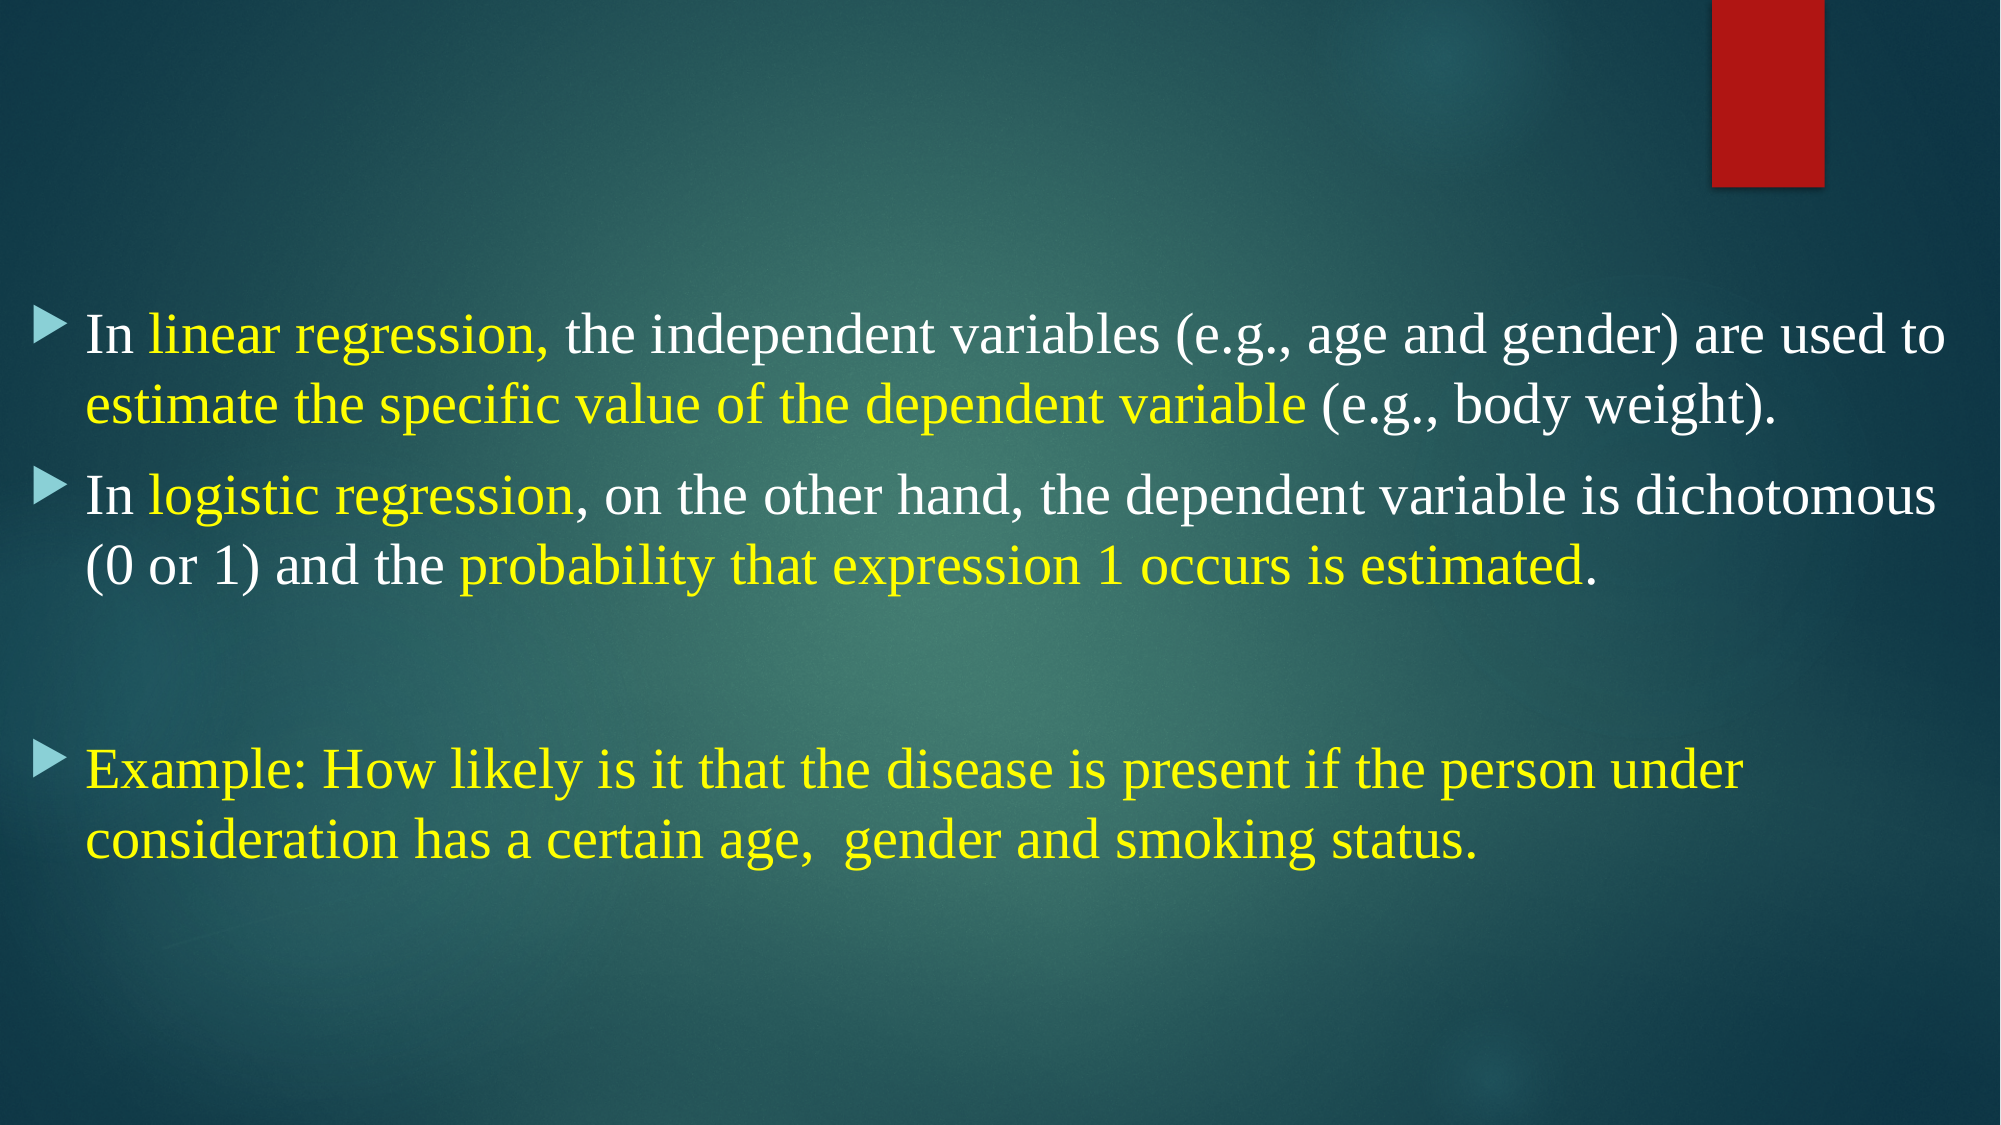

In linear regression, the independent variables (e.g., age and gender) are used to estimate the specific value of the dependent variable (e.g., body weight).
In logistic regression, on the other hand, the dependent variable is dichotomous (0 or 1) and the probability that expression 1 occurs is estimated.
Example: How likely is it that the disease is present if the person under consideration has a certain age,  gender and smoking status.